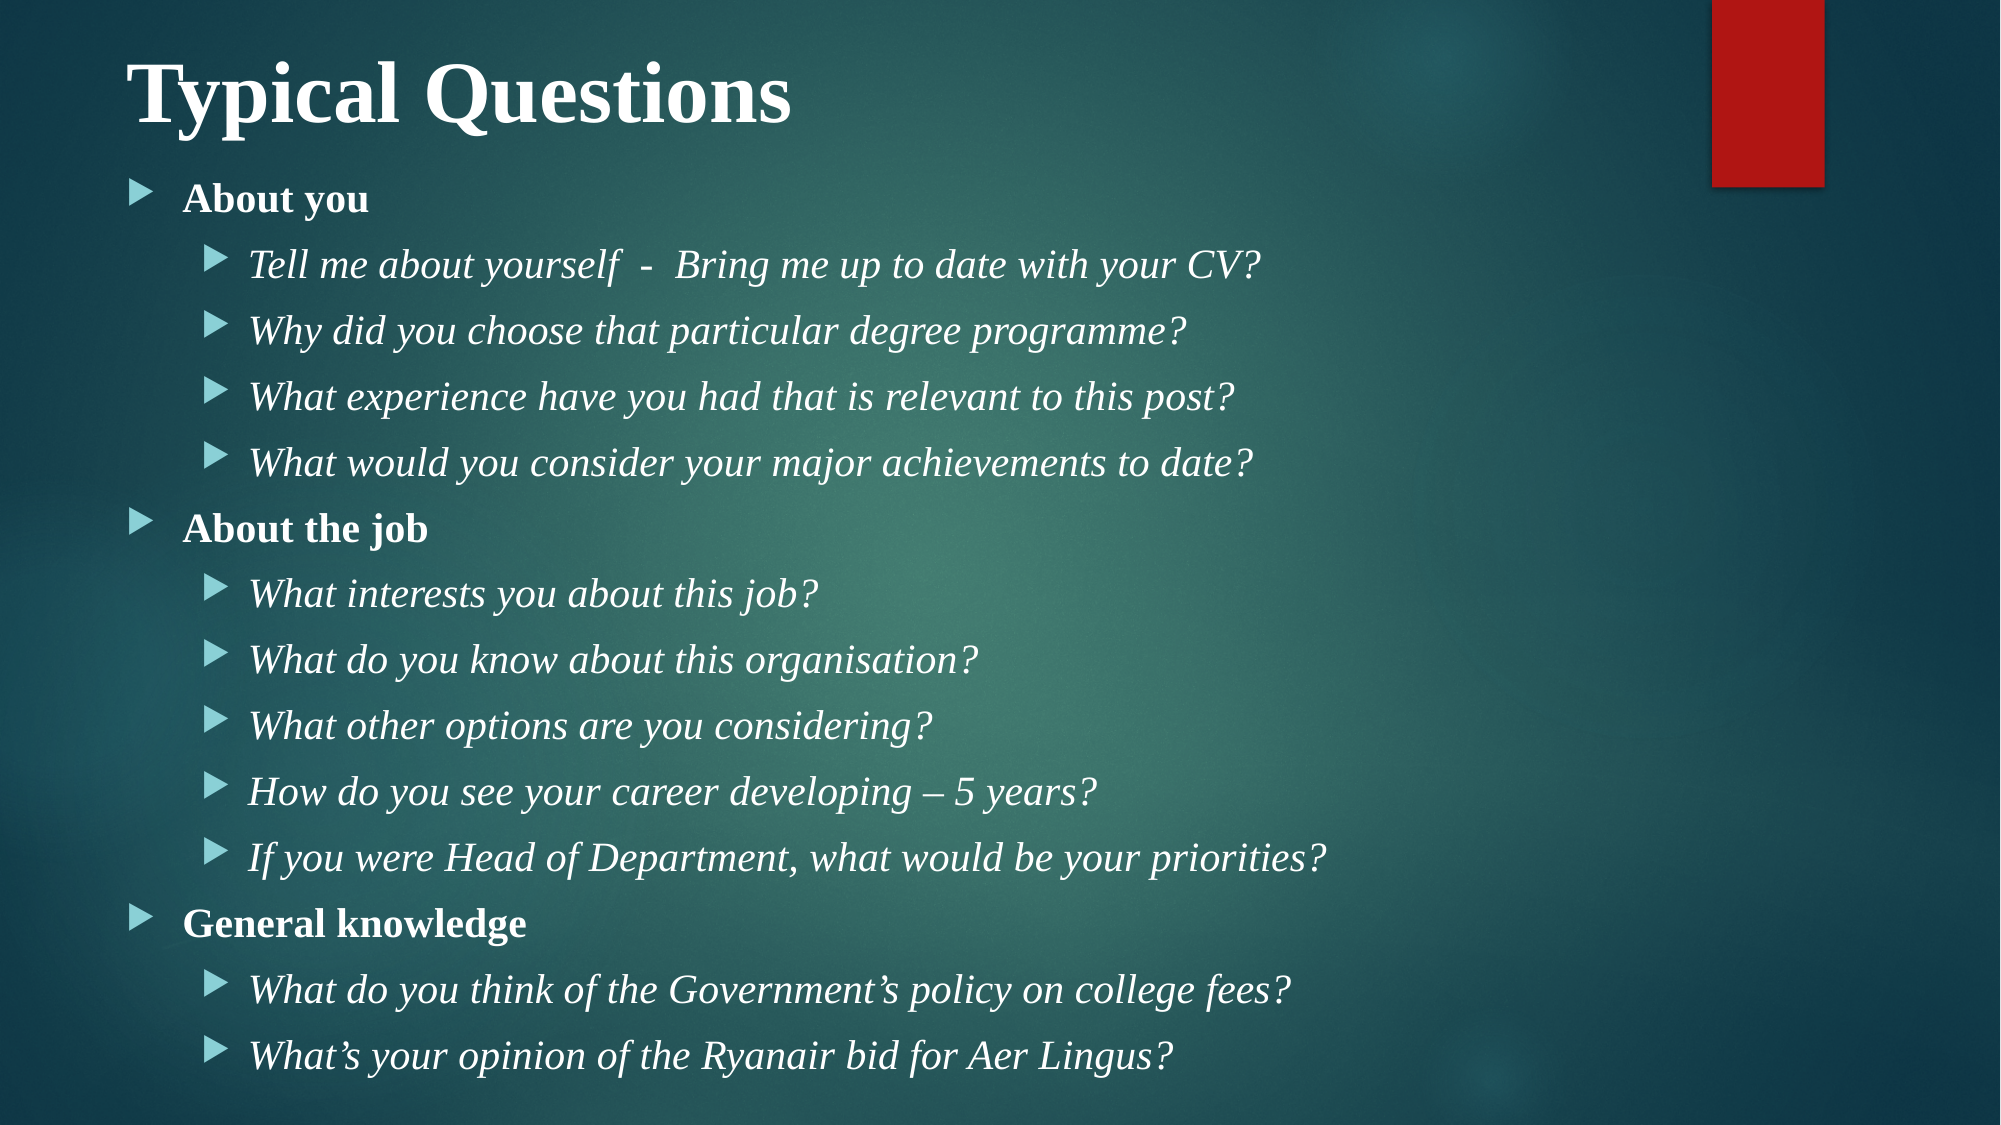

# Typical Questions
About you
Tell me about yourself  -  Bring me up to date with your CV?
Why did you choose that particular degree programme?
What experience have you had that is relevant to this post?
What would you consider your major achievements to date?
About the job
What interests you about this job?
What do you know about this organisation?
What other options are you considering?
How do you see your career developing – 5 years?
If you were Head of Department, what would be your priorities?
General knowledge
What do you think of the Government’s policy on college fees?
What’s your opinion of the Ryanair bid for Aer Lingus?